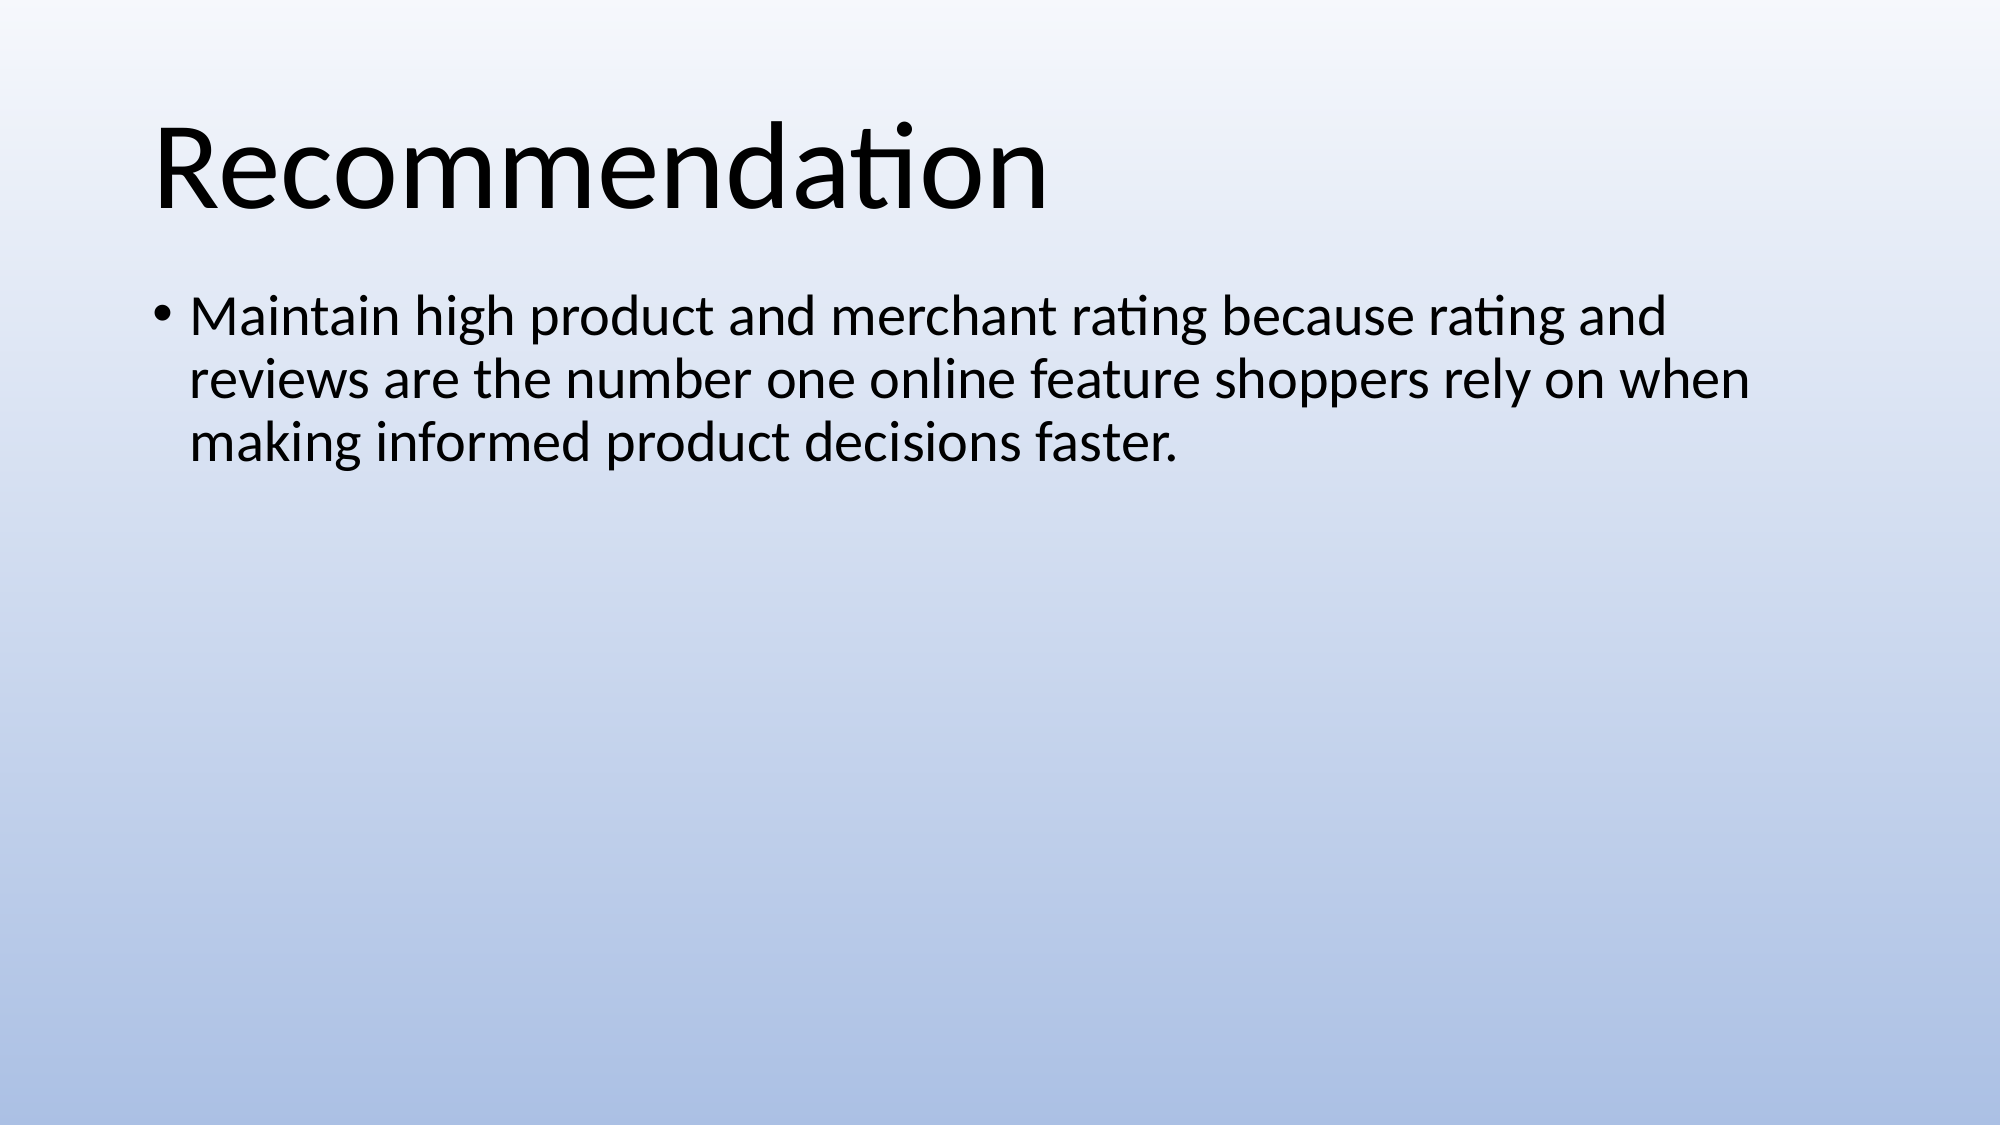

# Recommendation
Maintain high product and merchant rating because rating and reviews are the number one online feature shoppers rely on when making informed product decisions faster.